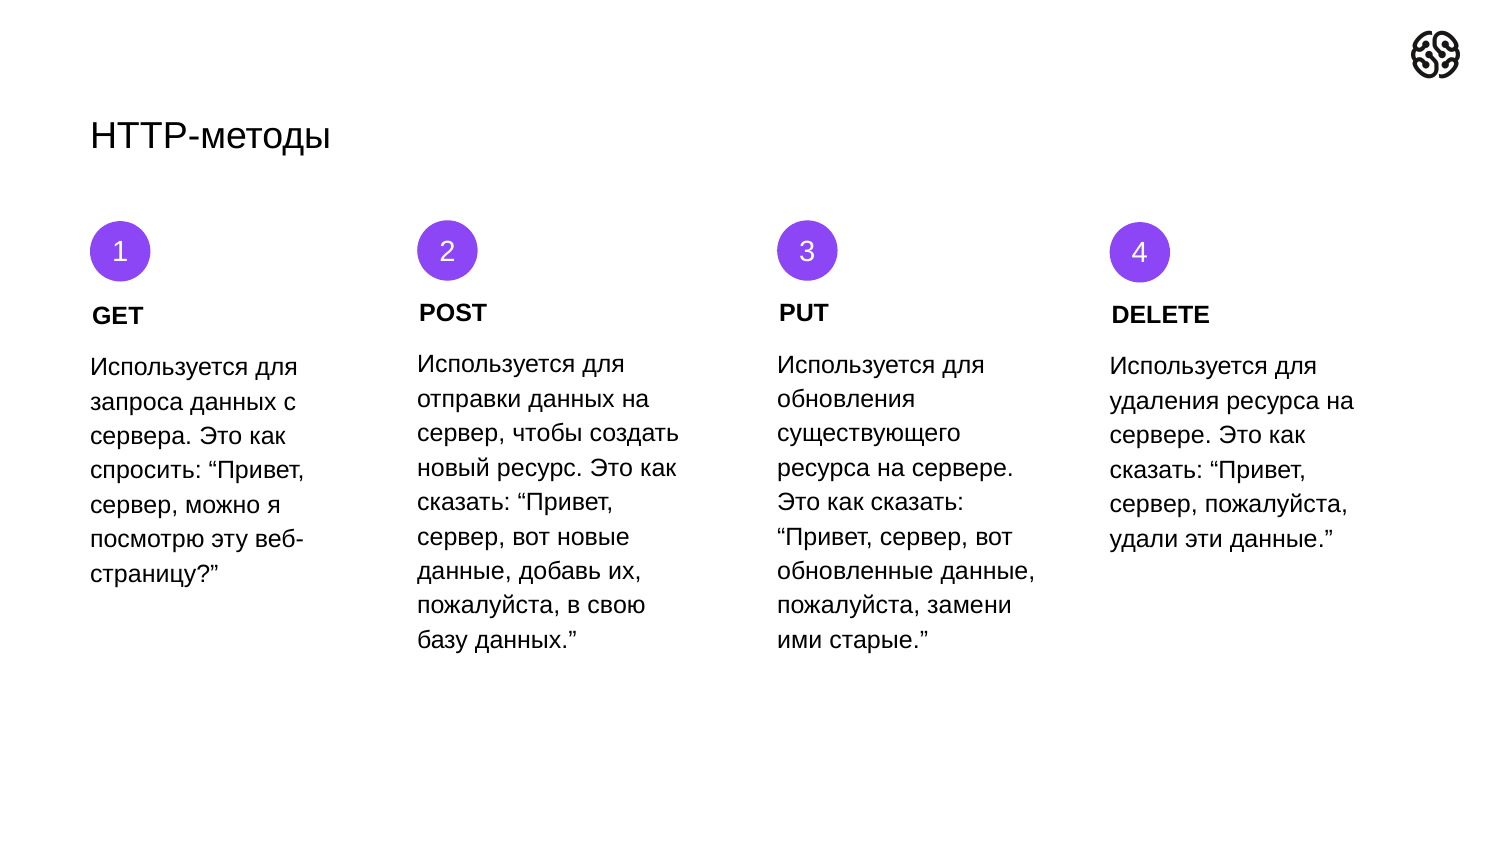

HTTP-методы

2

3

1

4
POST
Используется для отправки данных на сервер, чтобы создать новый ресурс. Это как сказать: “Привет, сервер, вот новые данные, добавь их, пожалуйста, в свою базу данных.”
PUT
Используется для обновления существующего ресурса на сервере. Это как сказать: “Привет, сервер, вот обновленные данные, пожалуйста, замени ими старые.”
DELETE
Используется для удаления ресурса на сервере. Это как сказать: “Привет, сервер, пожалуйста, удали эти данные.”
GET
Используется для запроса данных с сервера. Это как спросить: “Привет, сервер, можно я посмотрю эту веб-страницу?”